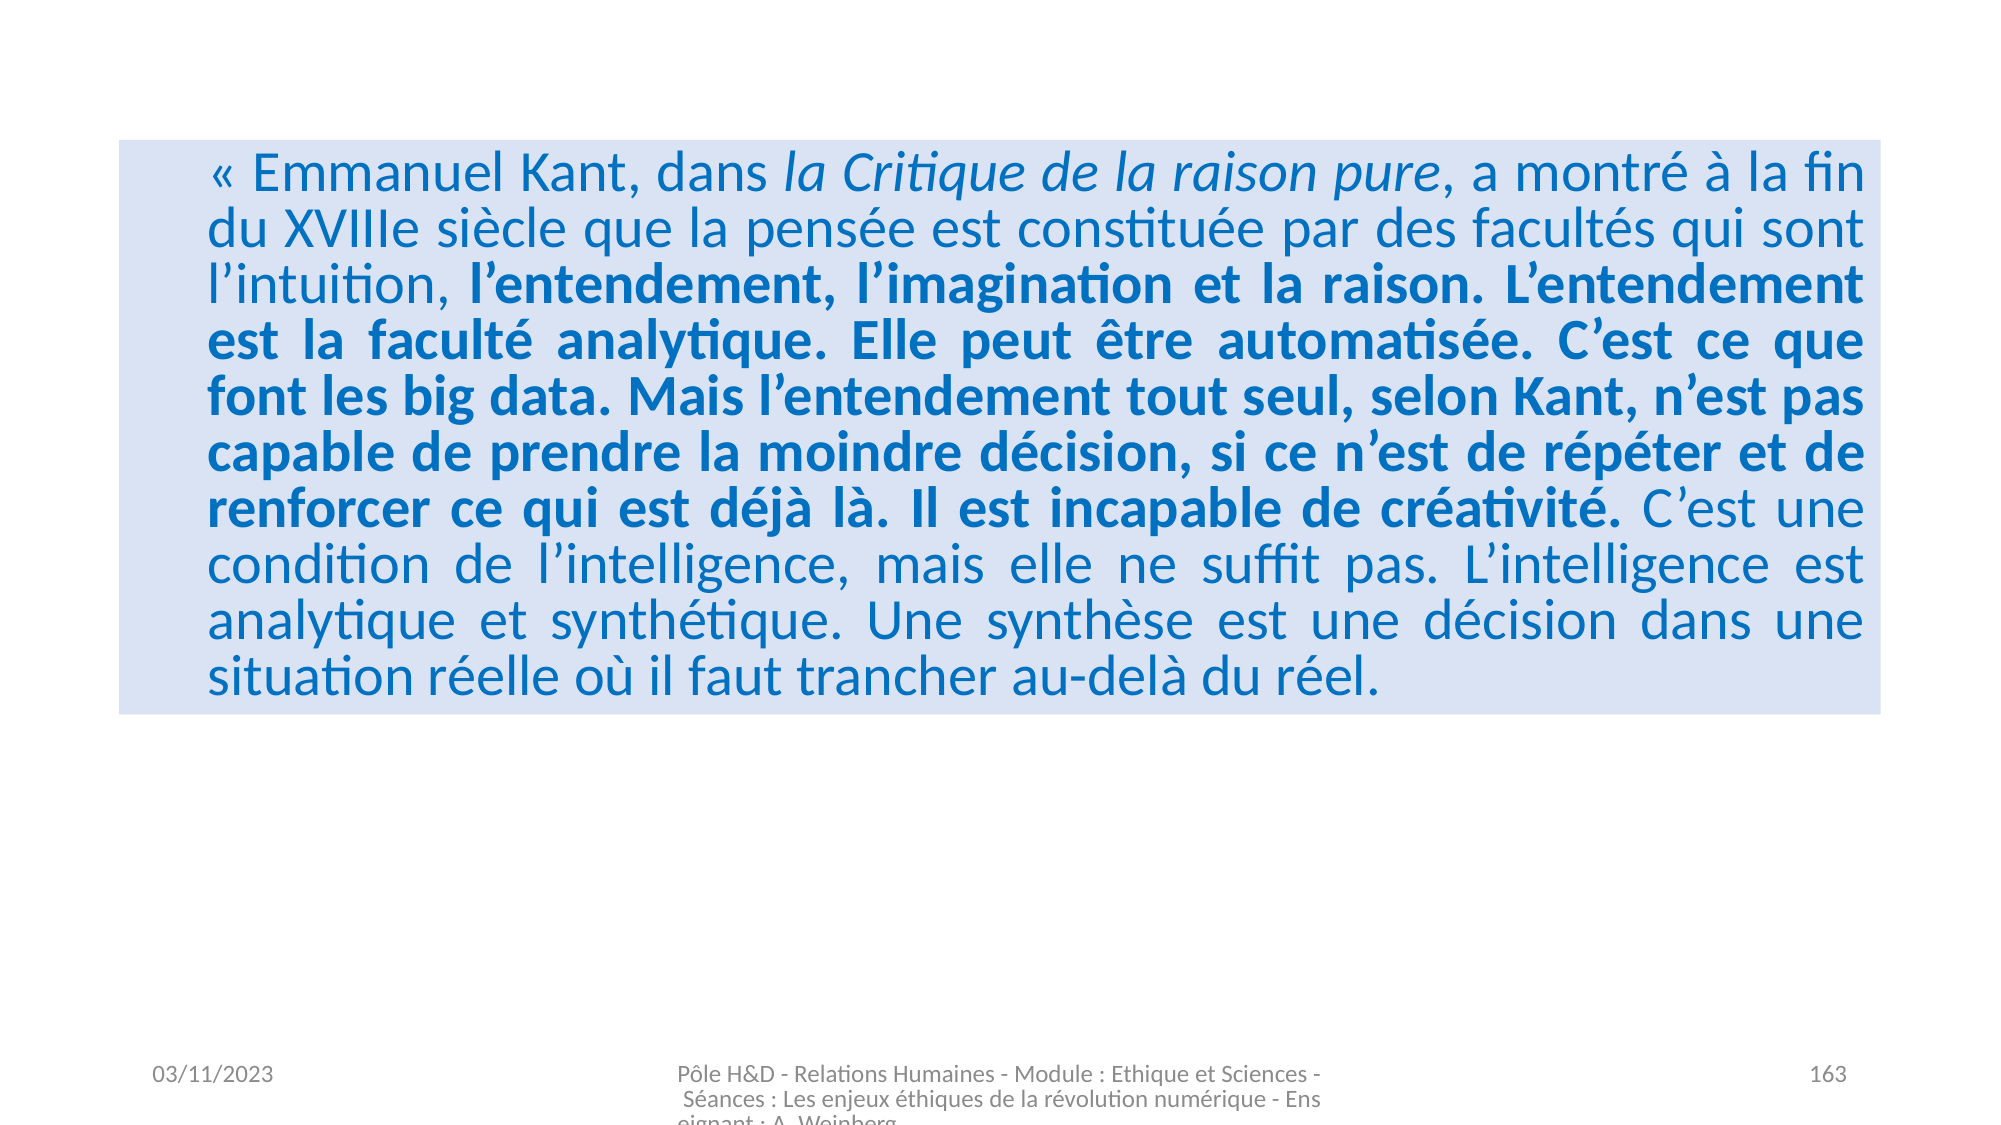

« Emmanuel Kant, dans la Critique de la raison pure, a montré à la fin du XVIIIe siècle que la pensée est constituée par des facultés qui sont l’intuition, l’entendement, l’imagination et la raison. L’entendement est la faculté analytique. Elle peut être automatisée. C’est ce que font les big data. Mais l’entendement tout seul, selon Kant, n’est pas capable de prendre la moindre décision, si ce n’est de répéter et de renforcer ce qui est déjà là. Il est incapable de créativité. C’est une condition de l’intelligence, mais elle ne suffit pas. L’intelligence est analytique et synthétique. Une synthèse est une décision dans une situation réelle où il faut trancher au-delà du réel.
03/11/2023
Pôle H&D - Relations Humaines - Module : Ethique et Sciences - Séances : Les enjeux éthiques de la révolution numérique - Enseignant : A. Weinberg
163